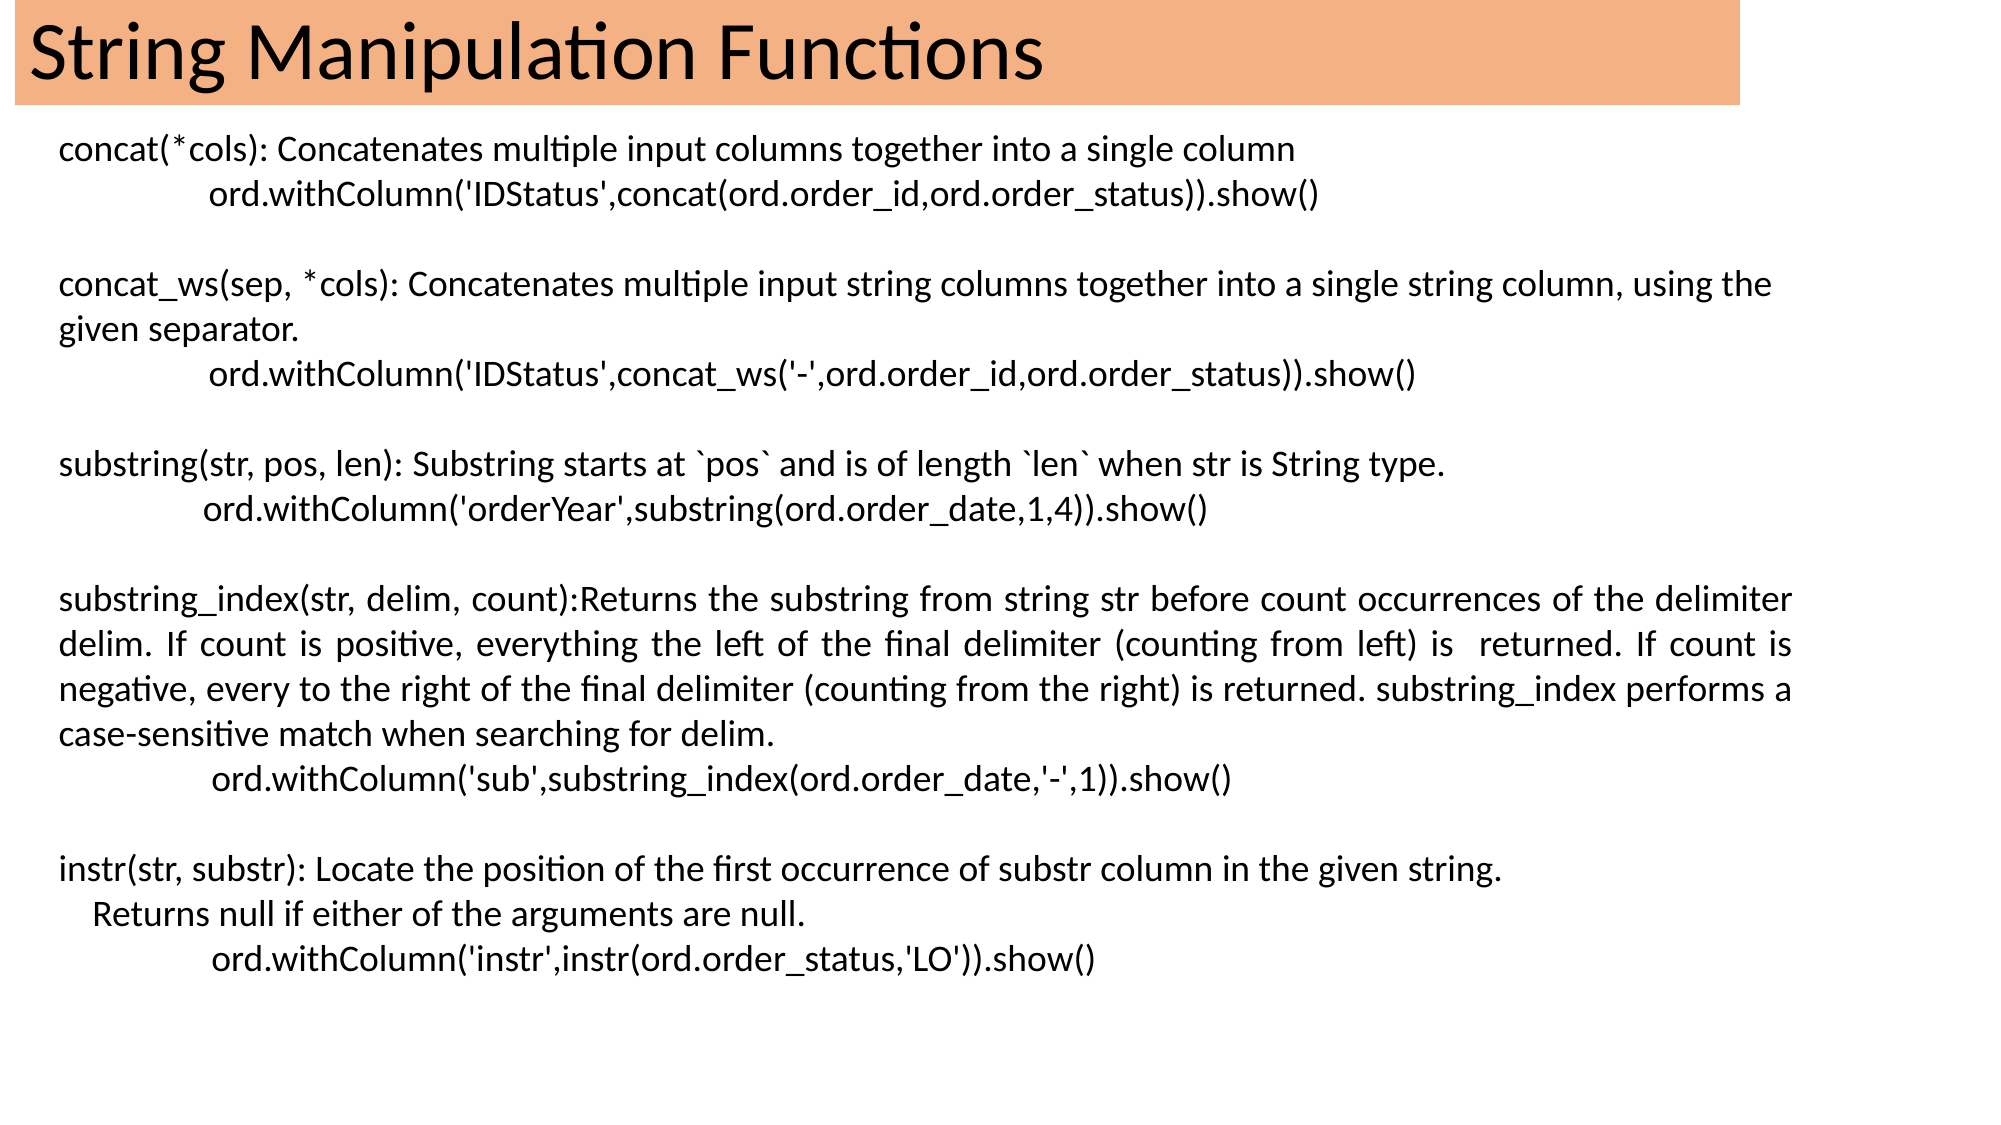

# String Manipulation Functions
concat(*cols): Concatenates multiple input columns together into a single column
  	ord.withColumn('IDStatus',concat(ord.order_id,ord.order_status)).show()

concat_ws(sep, *cols): Concatenates multiple input string columns together into a single string column, using the given separator.
  	ord.withColumn('IDStatus',concat_ws('-',ord.order_id,ord.order_status)).show()

substring(str, pos, len): Substring starts at `pos` and is of length `len` when str is String type.
                 ord.withColumn('orderYear',substring(ord.order_date,1,4)).show()

substring_index(str, delim, count):Returns the substring from string str before count occurrences of the delimiter delim. If count is positive, everything the left of the final delimiter (counting from left) is  returned. If count is negative, every to the right of the final delimiter (counting from the right) is returned. substring_index performs a case-sensitive match when searching for delim.
                  ord.withColumn('sub',substring_index(ord.order_date,'-',1)).show()

instr(str, substr): Locate the position of the first occurrence of substr column in the given string.
    Returns null if either of the arguments are null.
                  ord.withColumn('instr',instr(ord.order_status,'LO')).show()